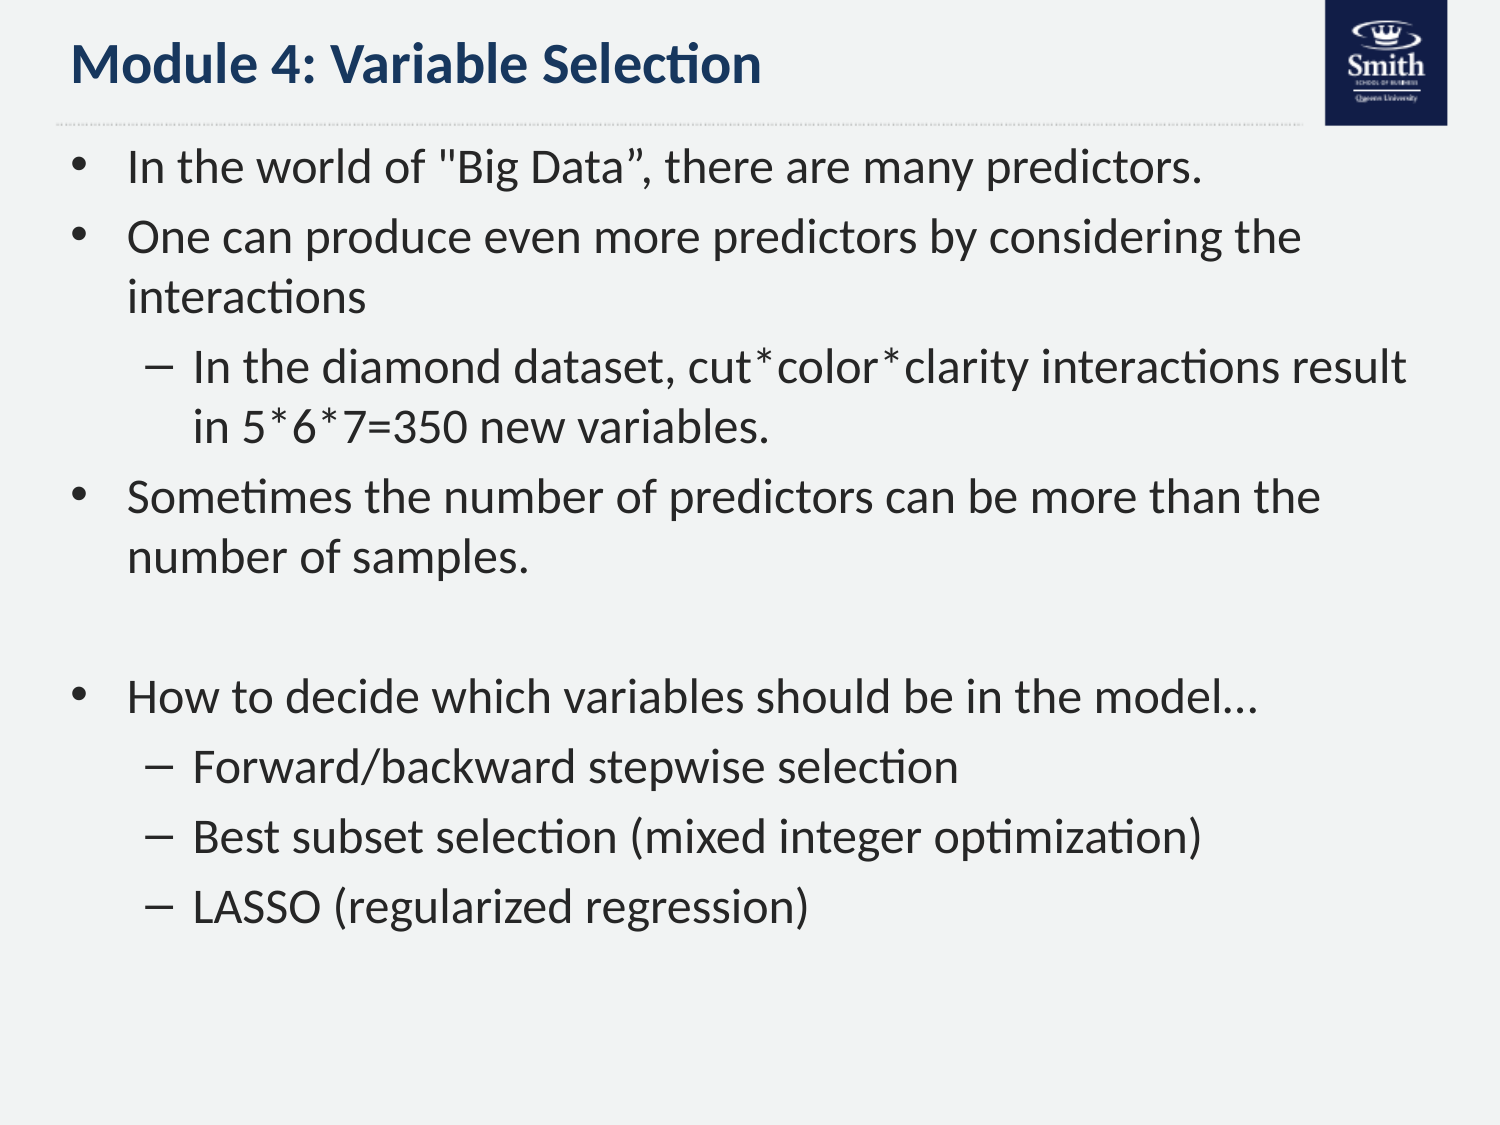

# Module 4: Variable Selection
In the world of "Big Data”, there are many predictors.
One can produce even more predictors by considering the interactions
In the diamond dataset, cut*color*clarity interactions result in 5*6*7=350 new variables.
Sometimes the number of predictors can be more than the number of samples.

How to decide which variables should be in the model…
Forward/backward stepwise selection
Best subset selection (mixed integer optimization)
LASSO (regularized regression)